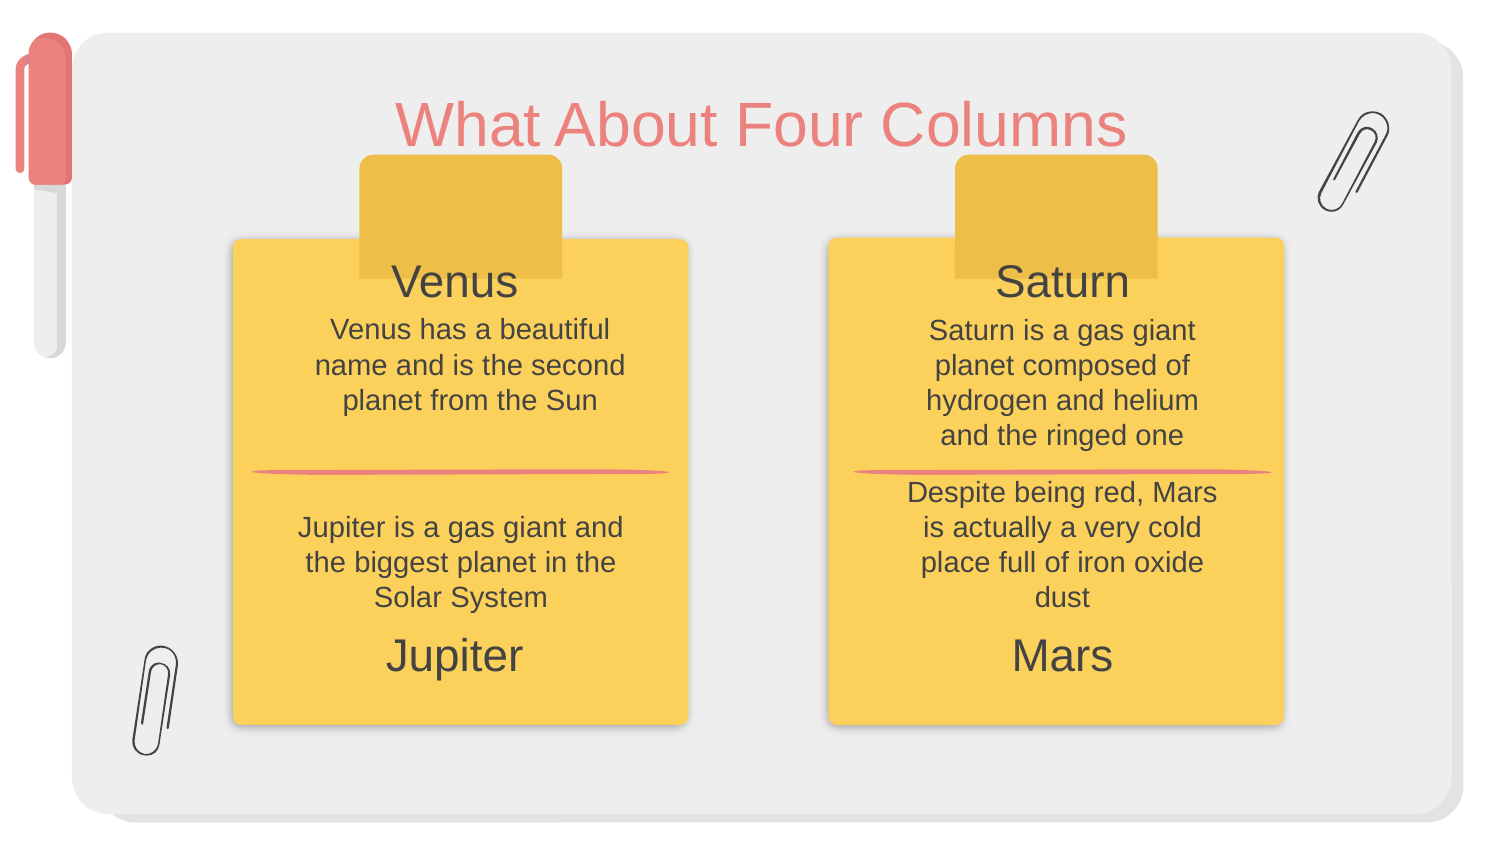

# What About Four Columns

Venus
Saturn

Venus has a beautiful name and is the second planet from the Sun

Saturn is a gas giant planet composed of hydrogen and helium and the ringed one

Jupiter is a gas giant and the biggest planet in the Solar System
Despite being red, Mars is actually a very cold place full of iron oxide dust
Jupiter
Mars